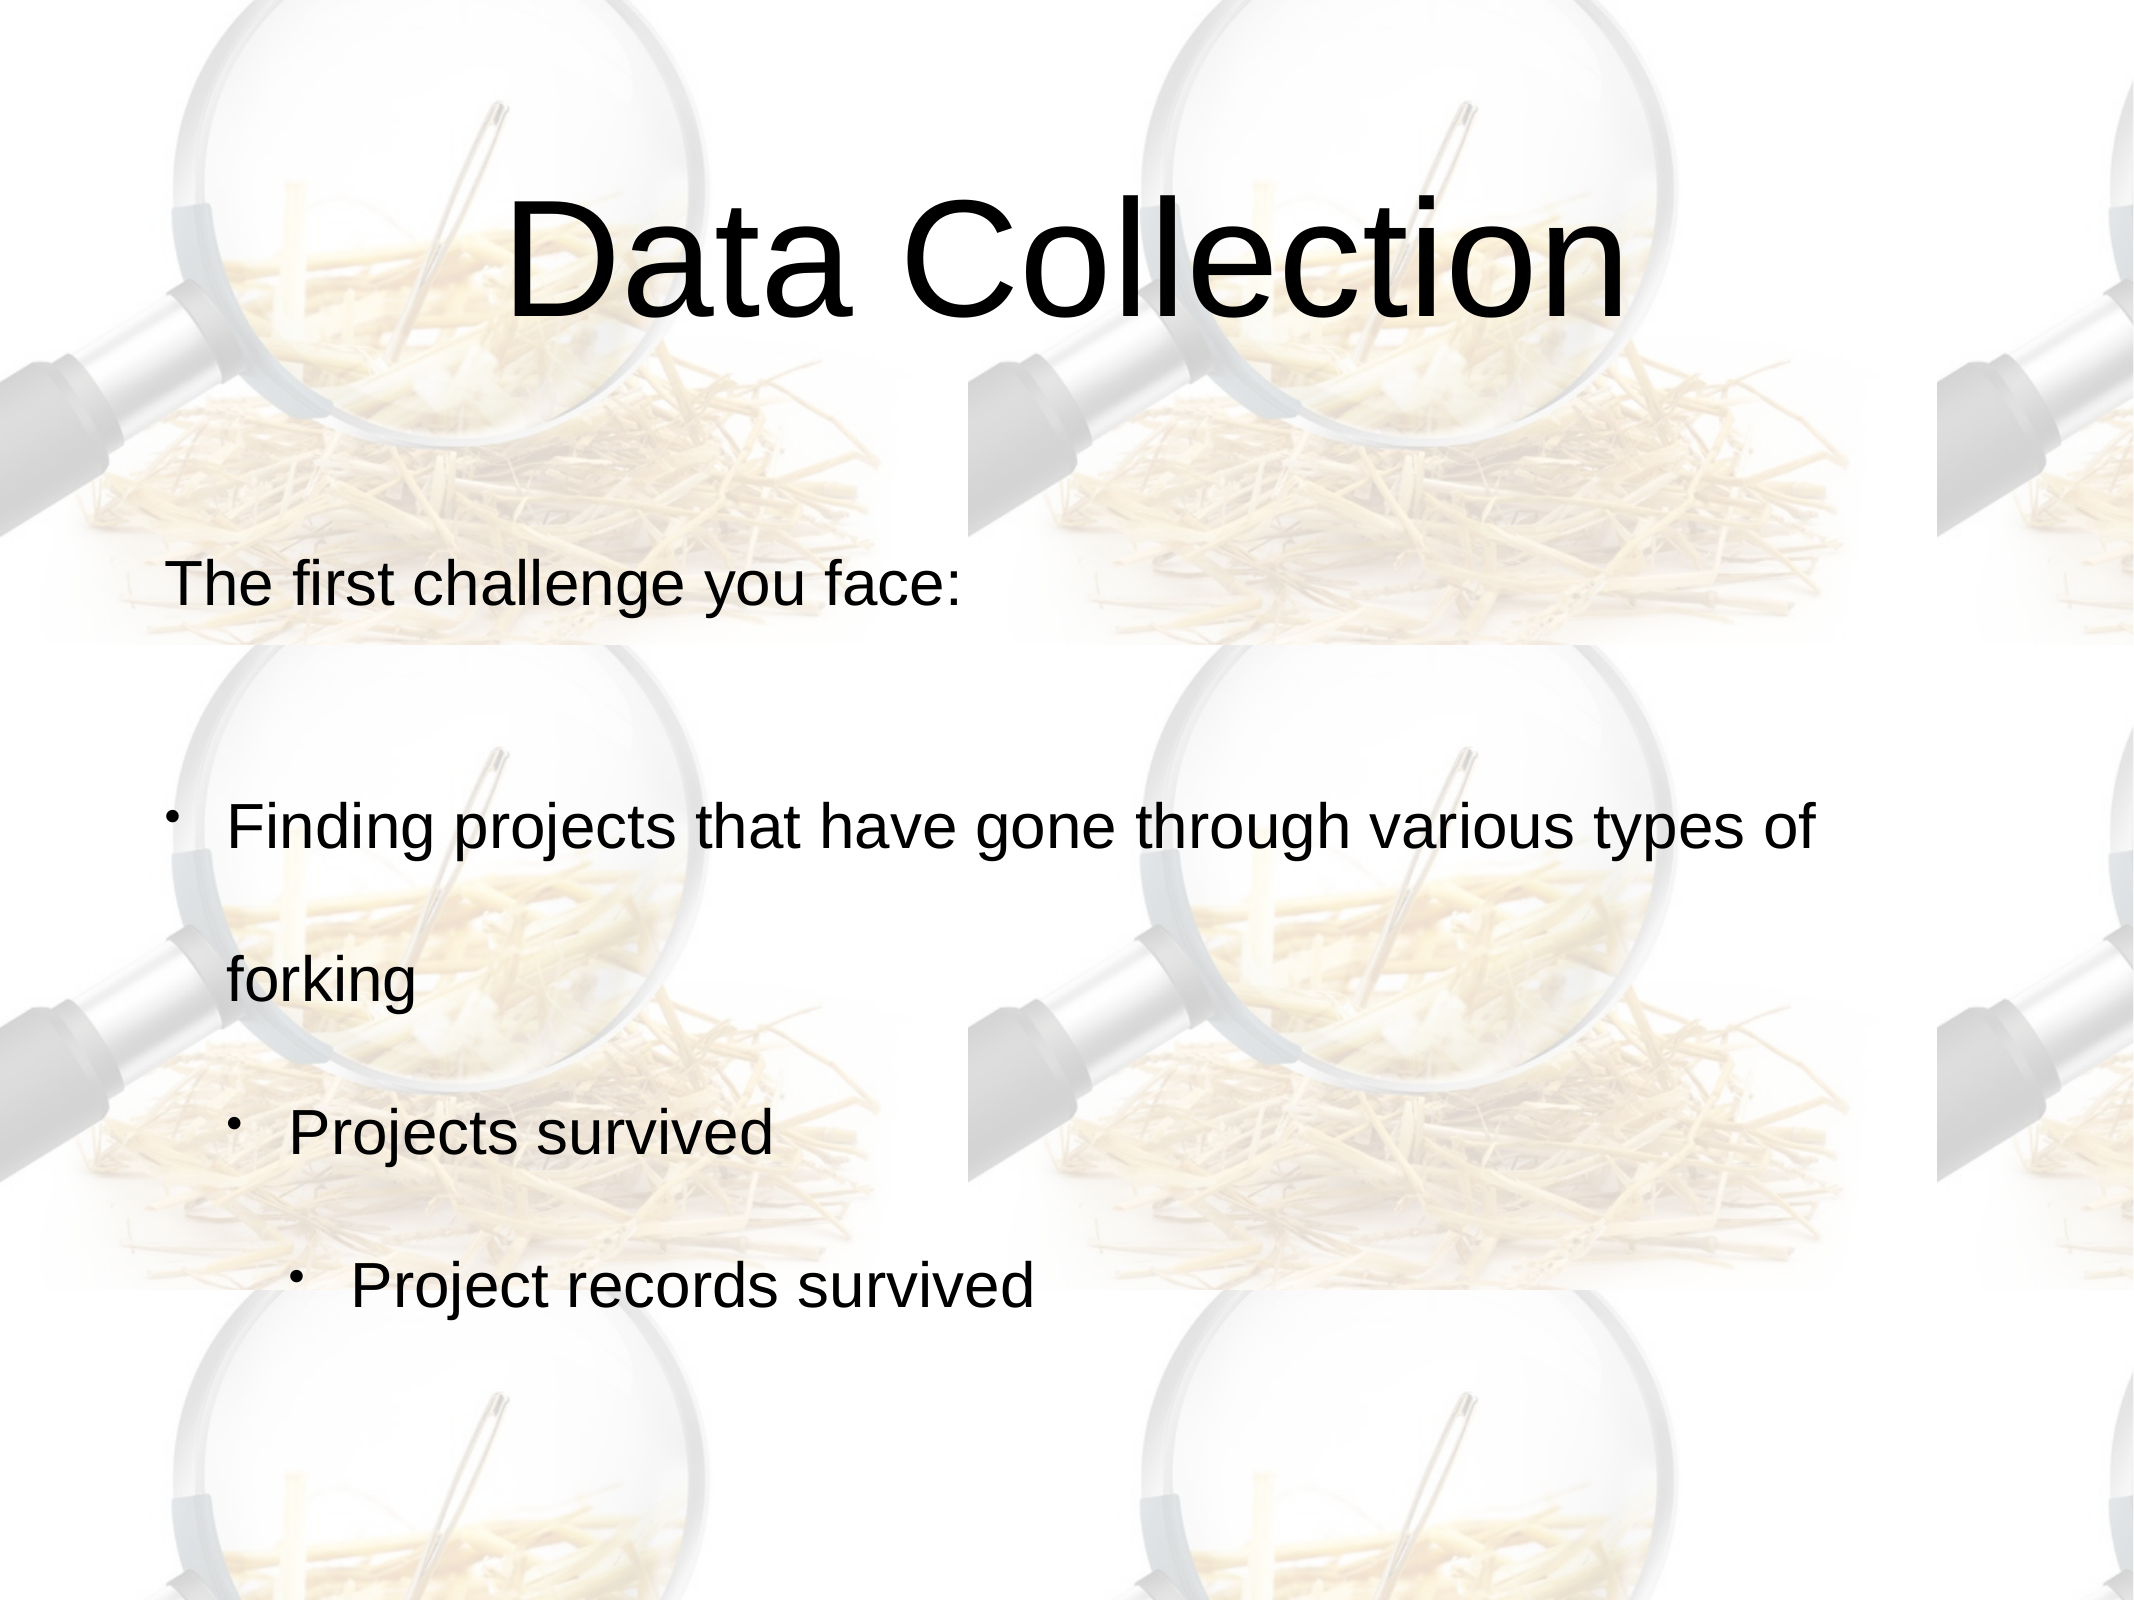

15
# Data Collection
The first challenge you face:

Finding projects that have gone through various types of forking
Projects survived
Project records survived